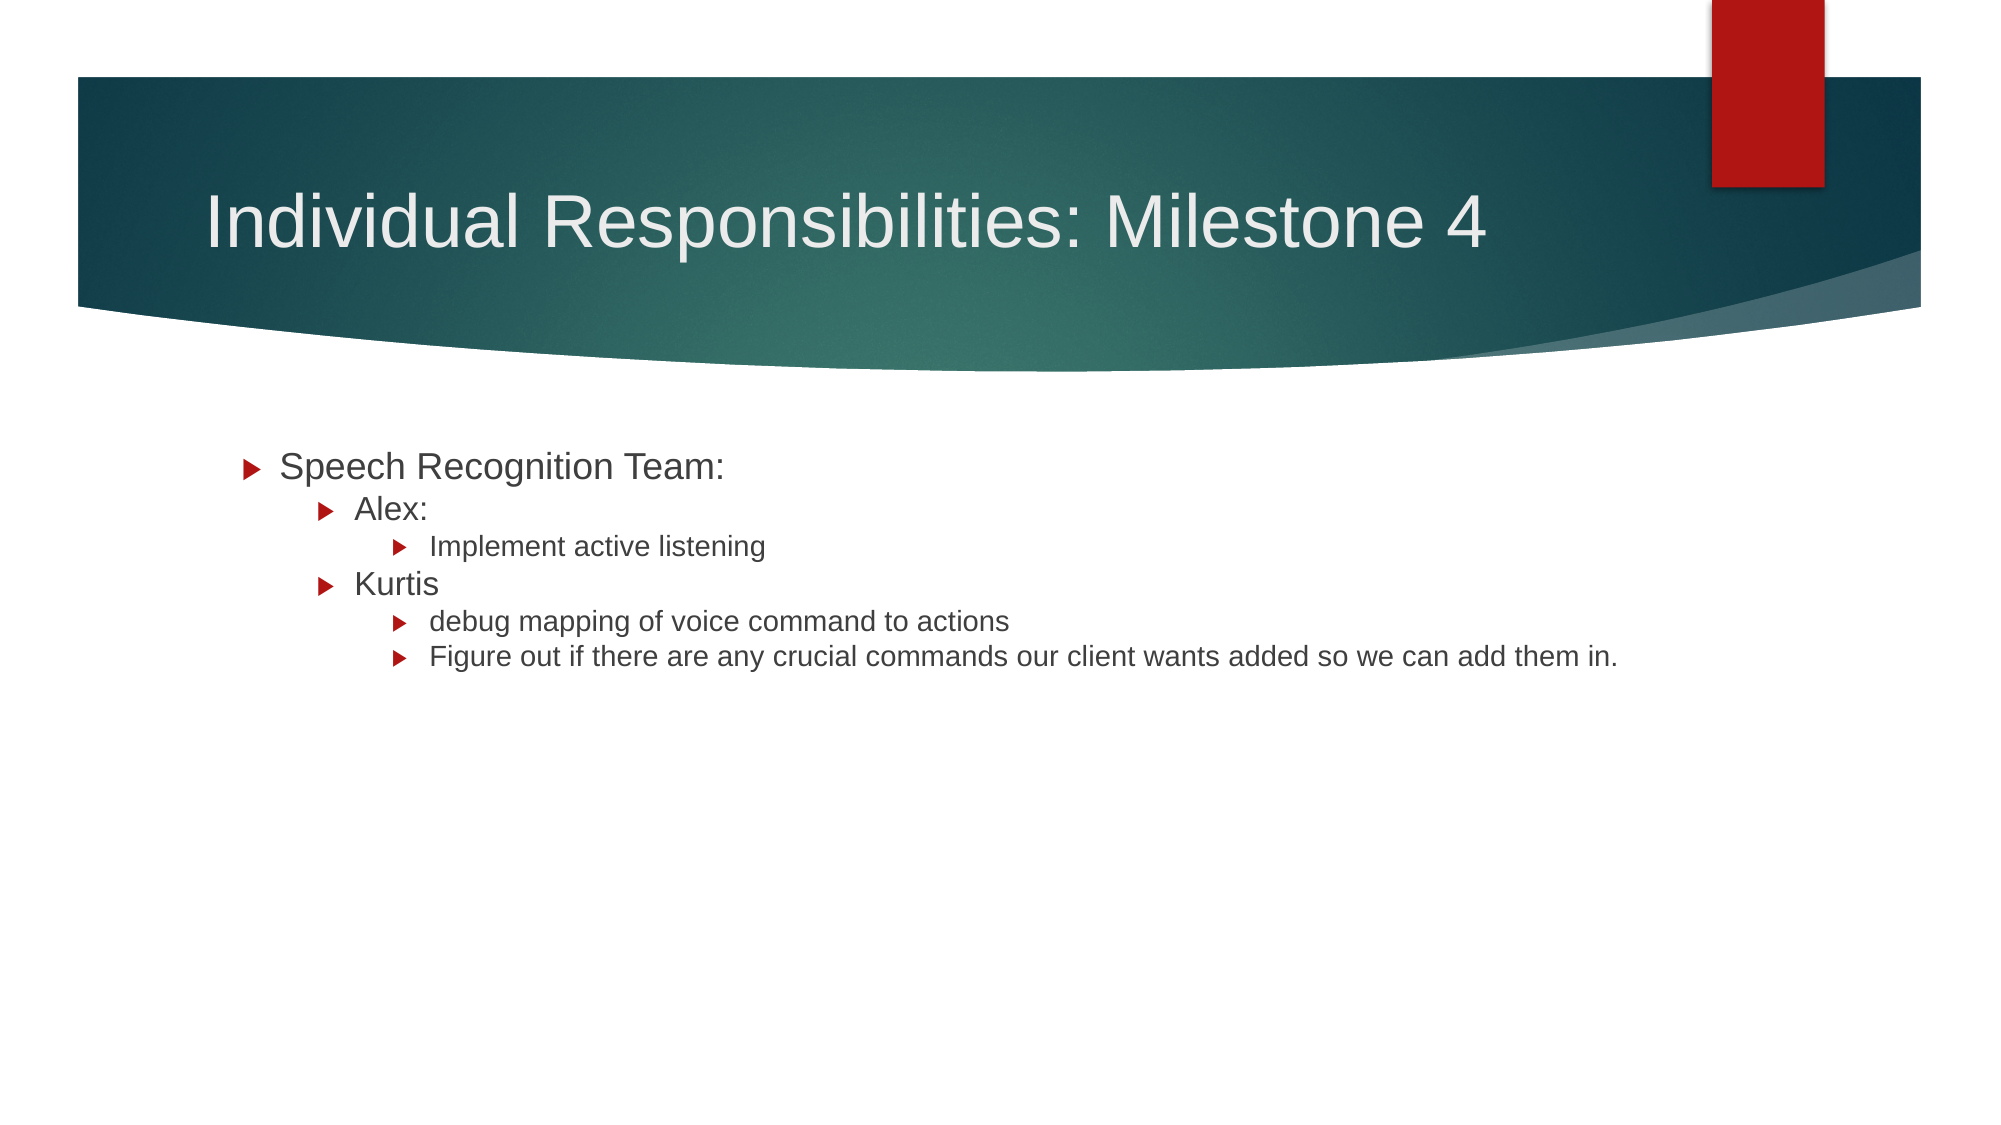

# Individual Responsibilities: Milestone 4
Speech Recognition Team:
Alex:
Implement active listening
Kurtis
debug mapping of voice command to actions
Figure out if there are any crucial commands our client wants added so we can add them in.